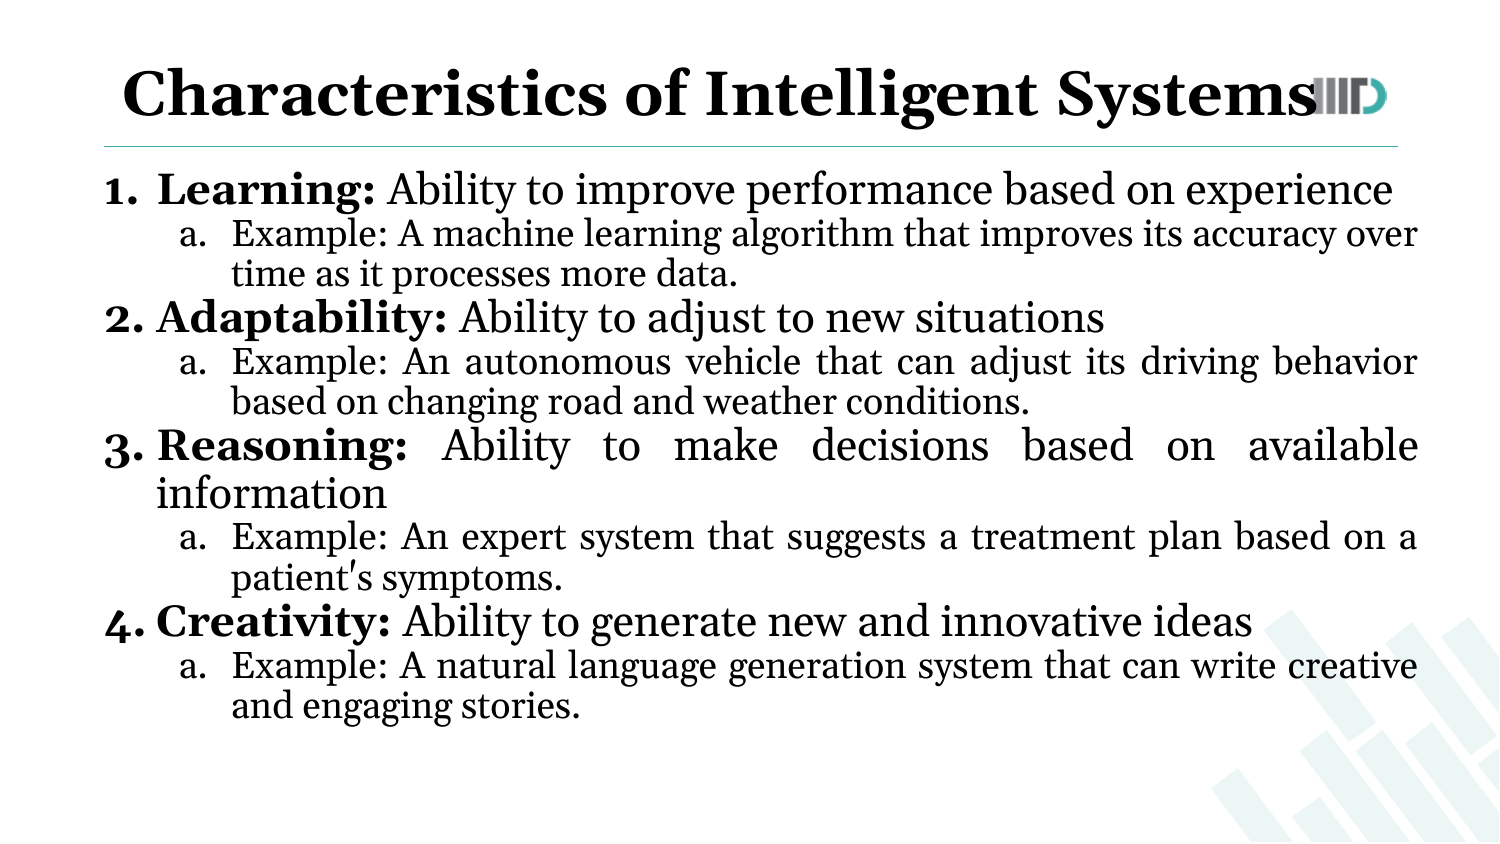

Characteristics of Intelligent Systems
Learning: Ability to improve performance based on experience
Example: A machine learning algorithm that improves its accuracy over time as it processes more data.
Adaptability: Ability to adjust to new situations
Example: An autonomous vehicle that can adjust its driving behavior based on changing road and weather conditions.
Reasoning: Ability to make decisions based on available information
Example: An expert system that suggests a treatment plan based on a patient's symptoms.
Creativity: Ability to generate new and innovative ideas
Example: A natural language generation system that can write creative and engaging stories.